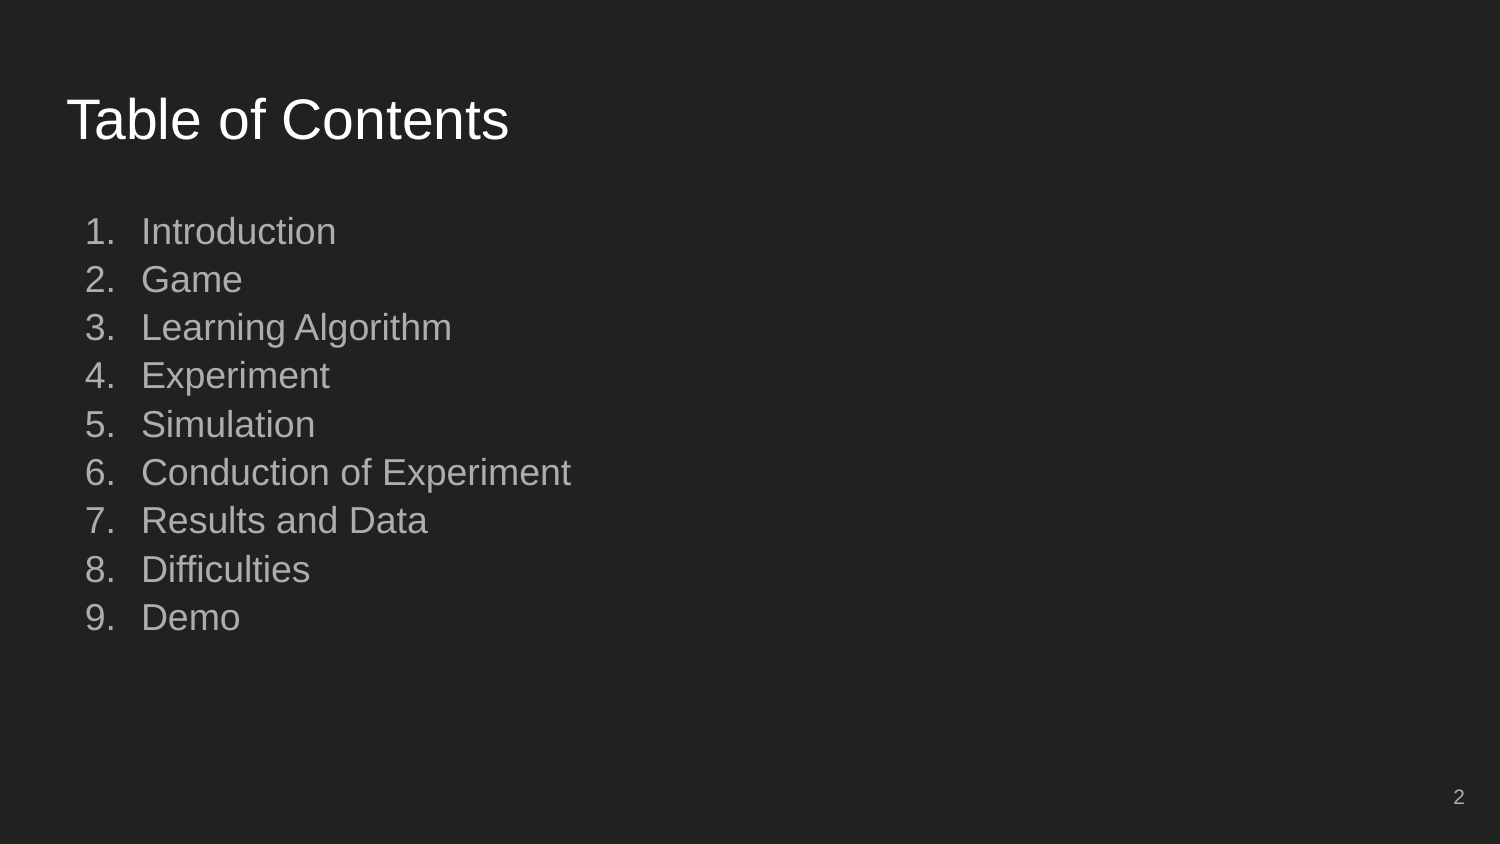

# Table of Contents
Introduction
Game
Learning Algorithm
Experiment
Simulation
Conduction of Experiment
Results and Data
Difficulties
Demo
2